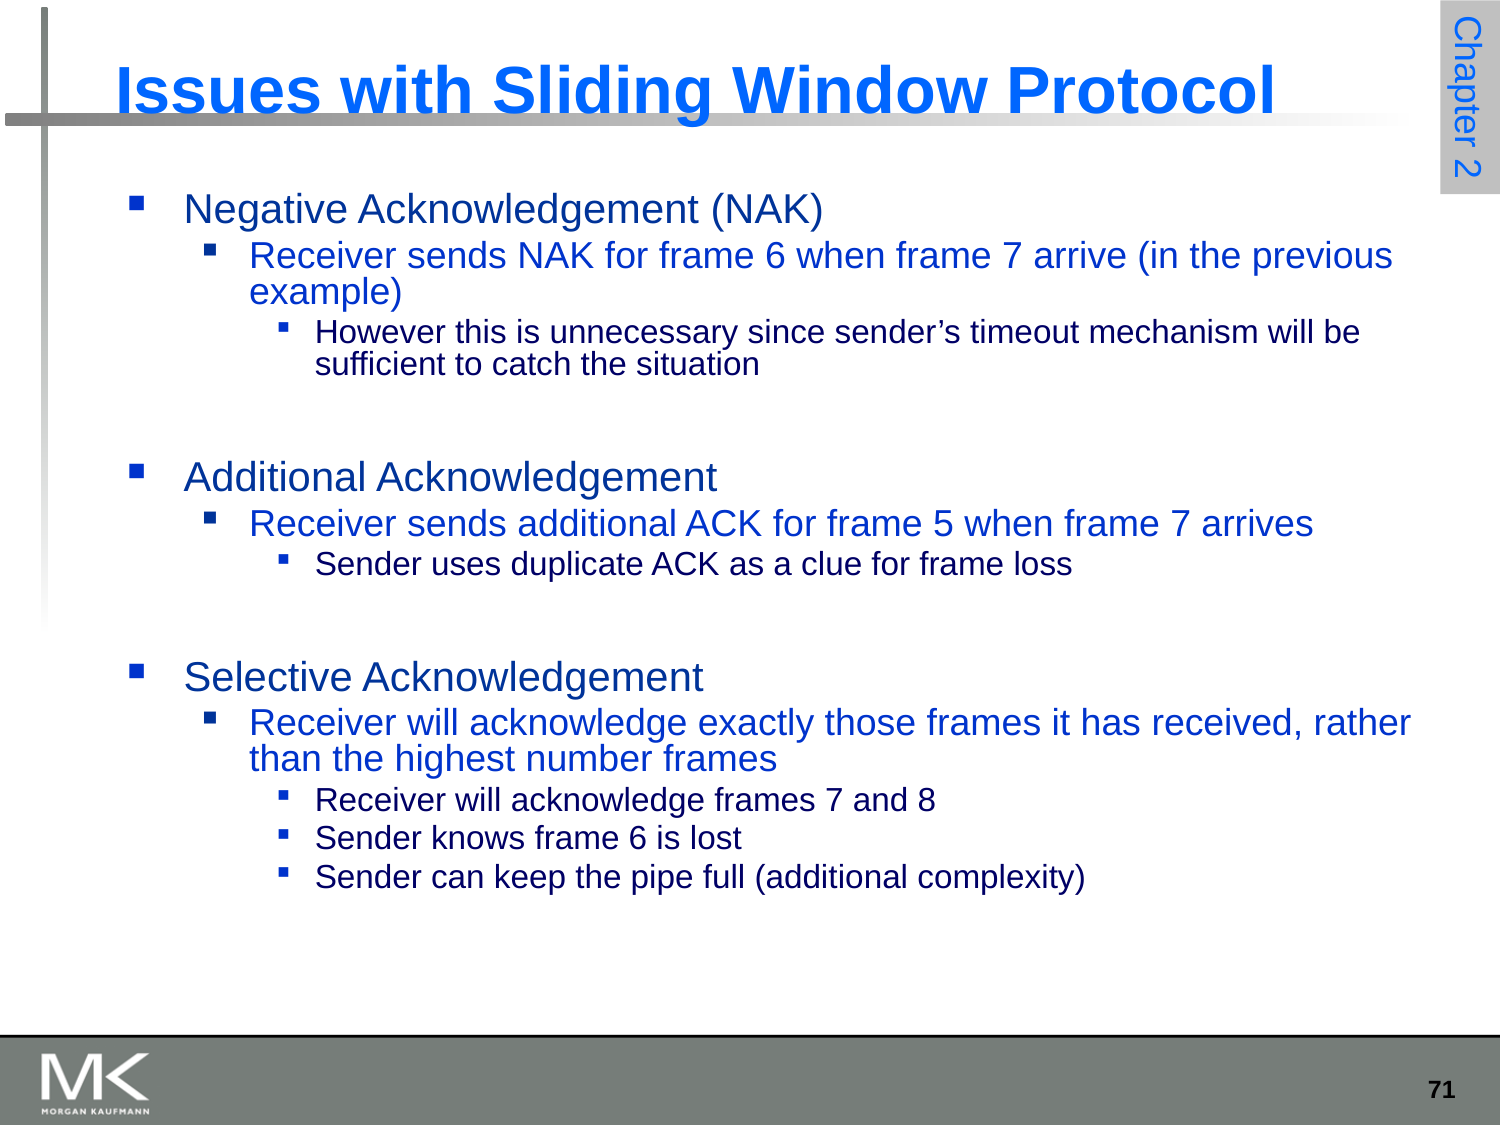

# Issues with Sliding Window Protocol
Negative Acknowledgement (NAK)
Receiver sends NAK for frame 6 when frame 7 arrive (in the previous example)
However this is unnecessary since sender’s timeout mechanism will be sufficient to catch the situation

Additional Acknowledgement
Receiver sends additional ACK for frame 5 when frame 7 arrives
Sender uses duplicate ACK as a clue for frame loss

Selective Acknowledgement
Receiver will acknowledge exactly those frames it has received, rather than the highest number frames
Receiver will acknowledge frames 7 and 8
Sender knows frame 6 is lost
Sender can keep the pipe full (additional complexity)